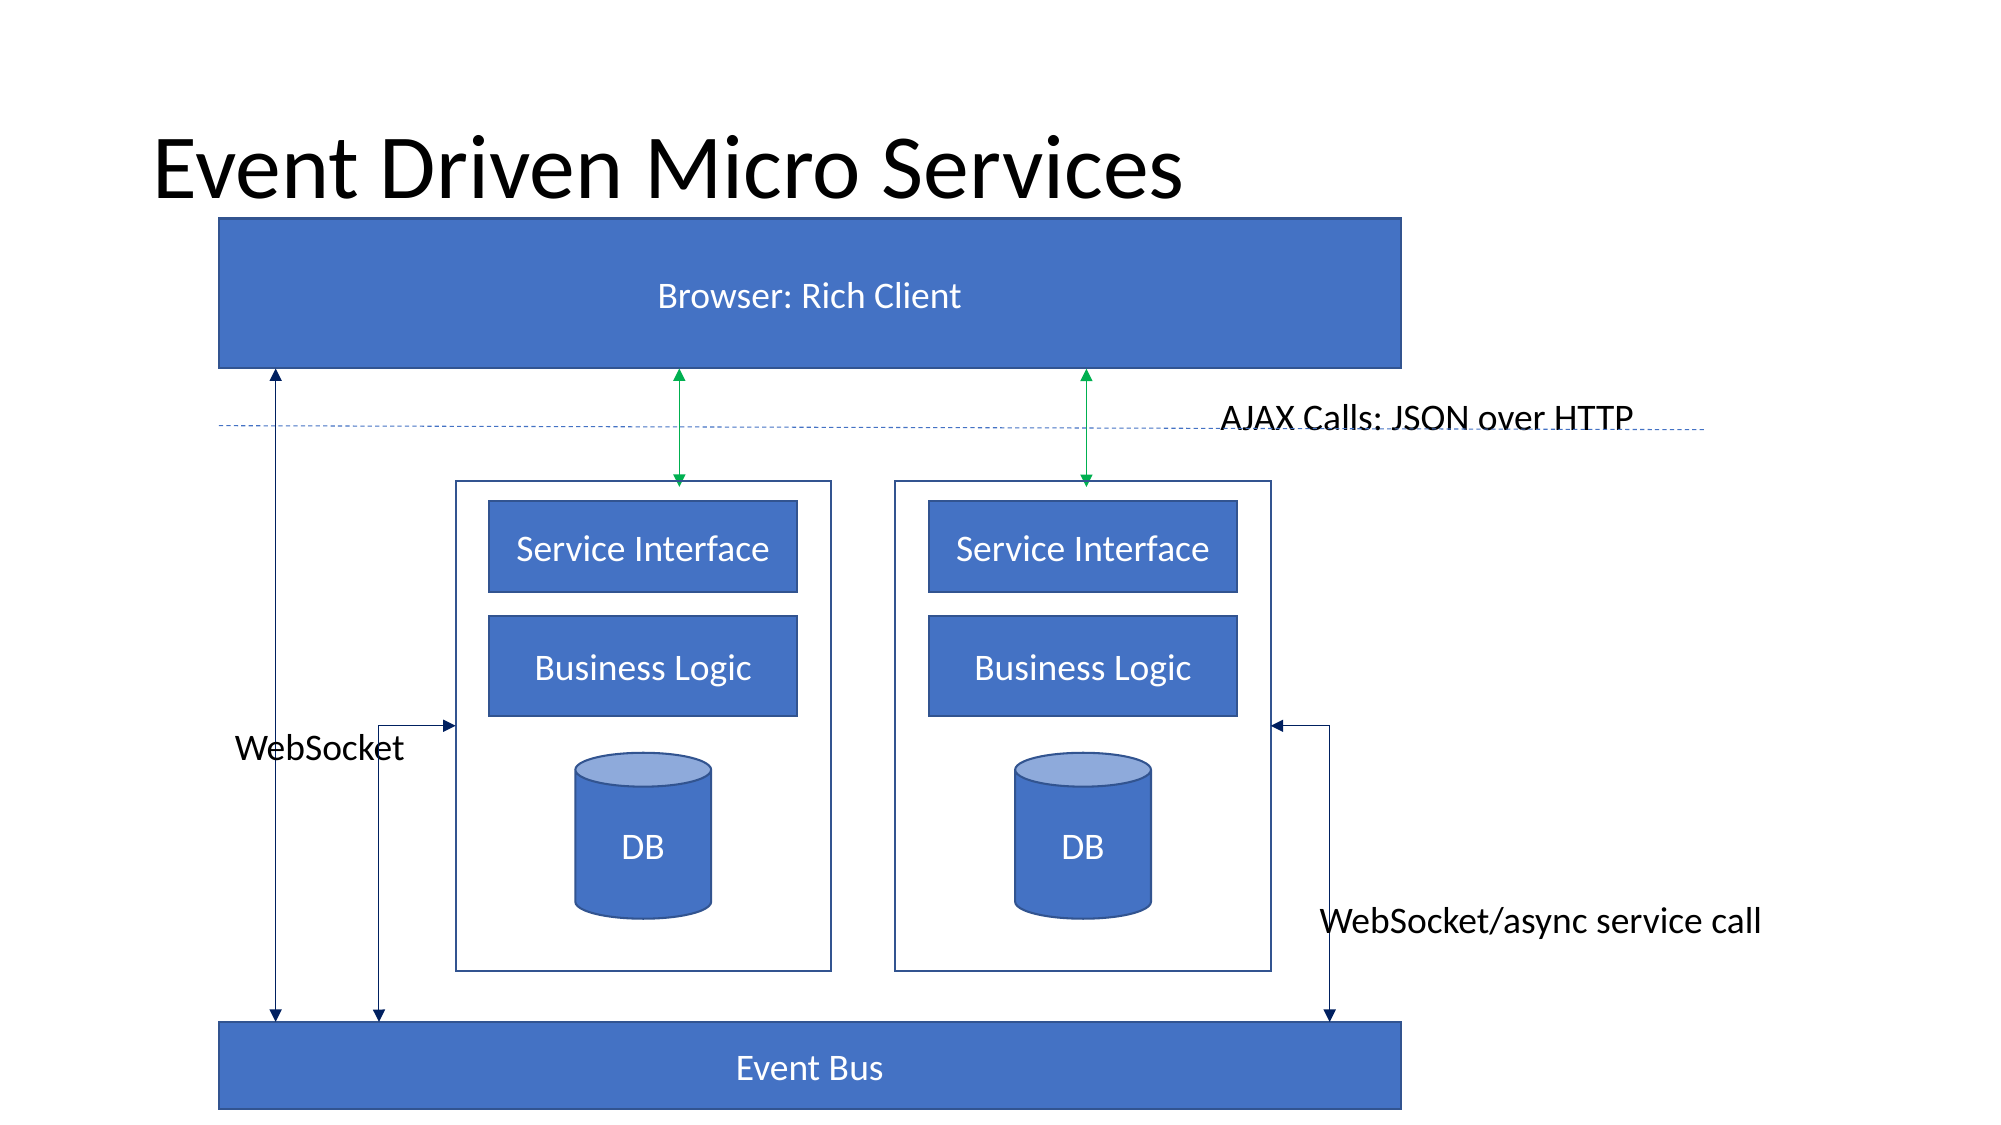

# Event Driven Micro Services
Browser: Rich Client
AJAX Calls: JSON over HTTP

Service Interface
Business Logic
DB

Service Interface
Business Logic
DB
WebSocket
WebSocket/async service call
Event Bus